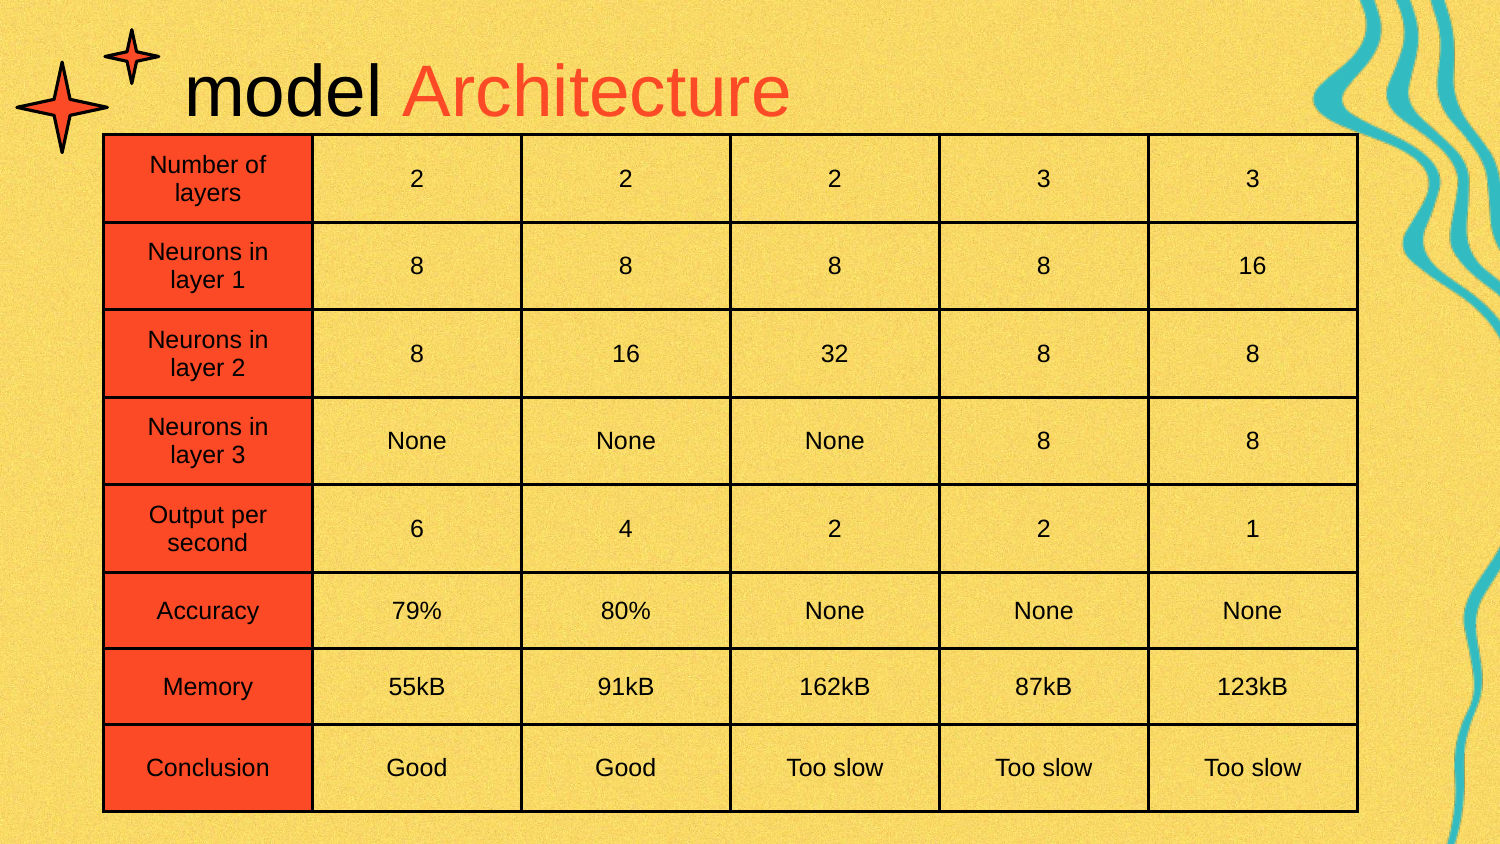

# model Architecture
| Number of layers | 2 | 2 | 2 | 3 | 3 |
| --- | --- | --- | --- | --- | --- |
| Neurons in layer 1 | 8 | 8 | 8 | 8 | 16 |
| Neurons in layer 2 | 8 | 16 | 32 | 8 | 8 |
| Neurons in layer 3 | None | None | None | 8 | 8 |
| Output per second | 6 | 4 | 2 | 2 | 1 |
| Accuracy | 79% | 80% | None | None | None |
| Memory | 55kB | 91kB | 162kB | 87kB | 123kB |
| Conclusion | Good | Good | Too slow | Too slow | Too slow |